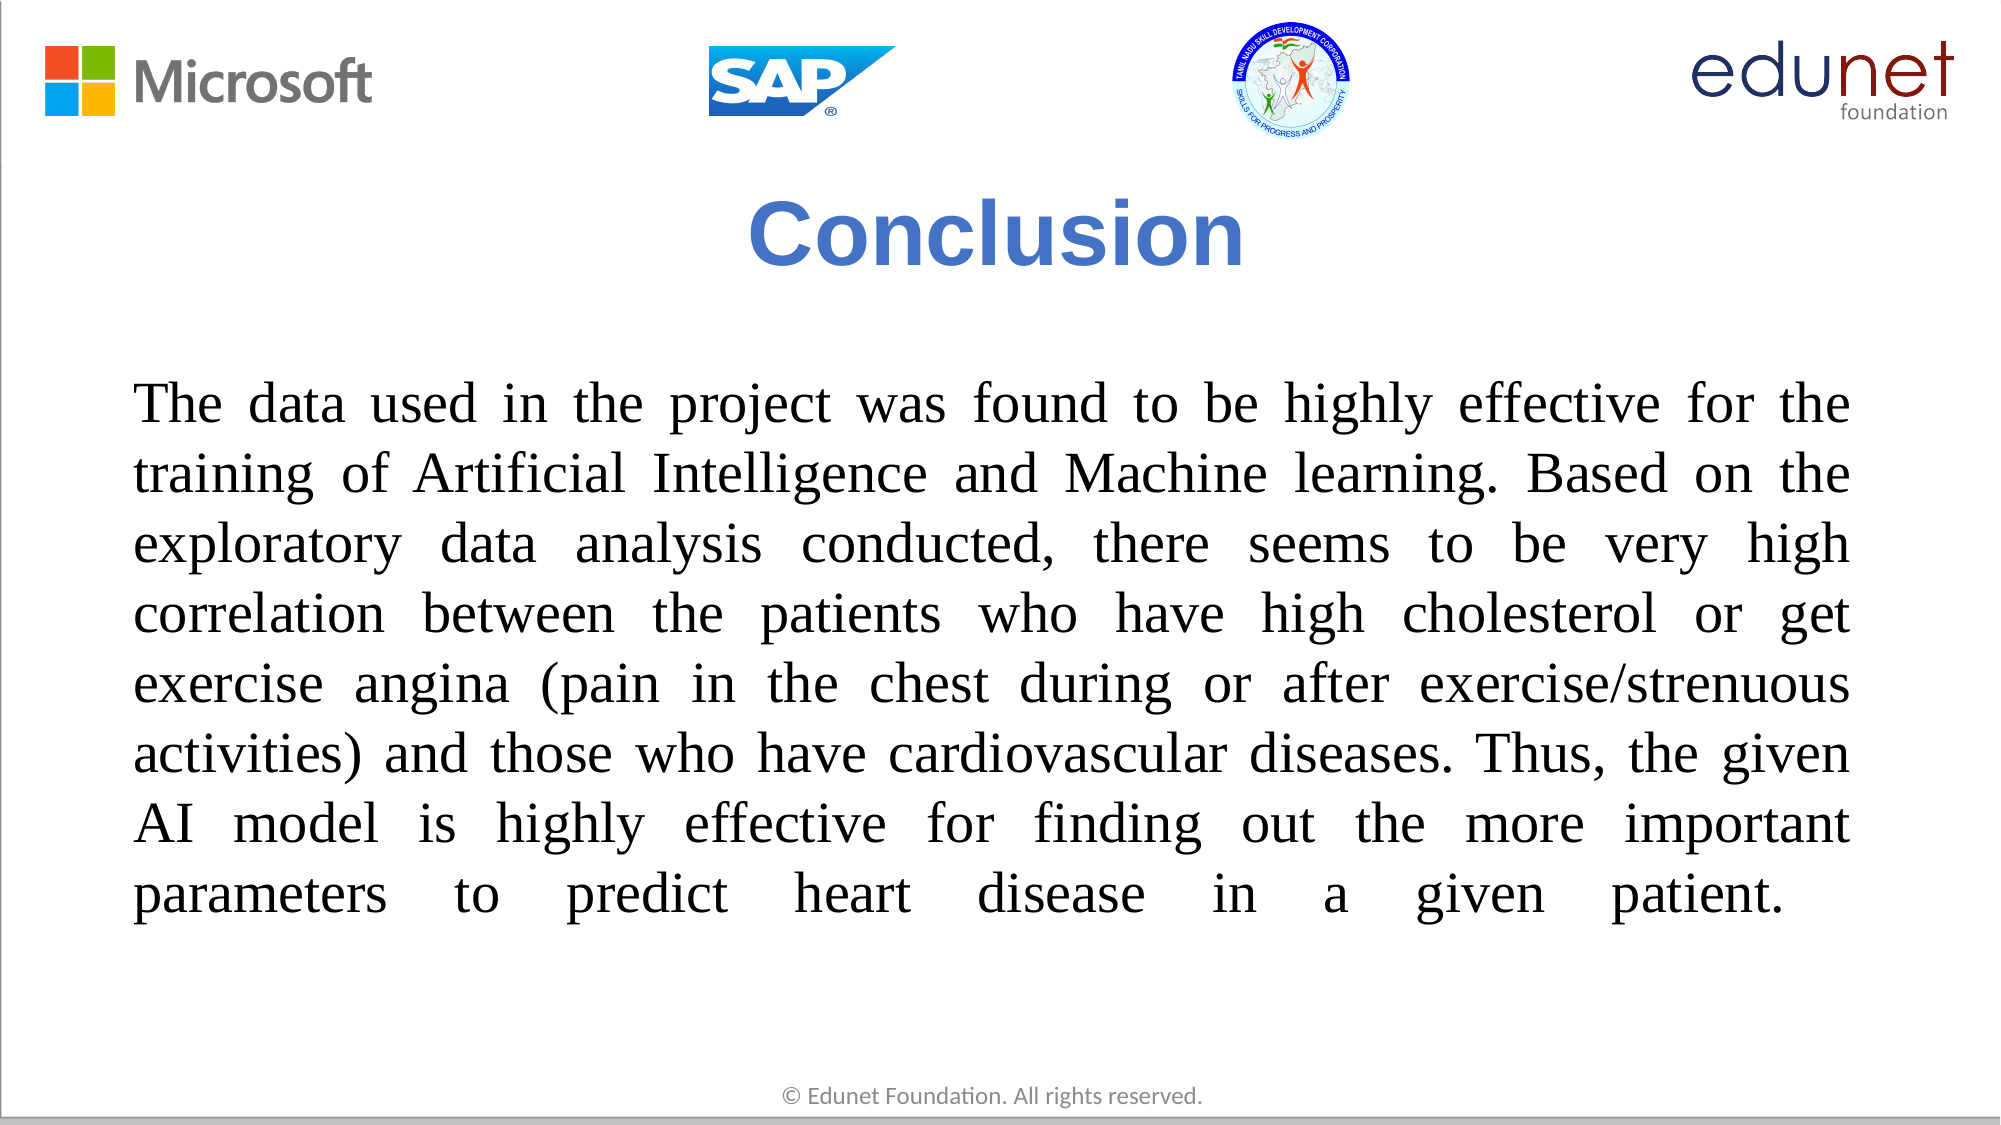

# Conclusion
The data used in the project was found to be highly effective for the training of Artificial Intelligence and Machine learning. Based on the exploratory data analysis conducted, there seems to be very high correlation between the patients who have high cholesterol or get exercise angina (pain in the chest during or after exercise/strenuous activities) and those who have cardiovascular diseases. Thus, the given AI model is highly effective for finding out the more important parameters to predict heart disease in a given patient.
© Edunet Foundation. All rights reserved.